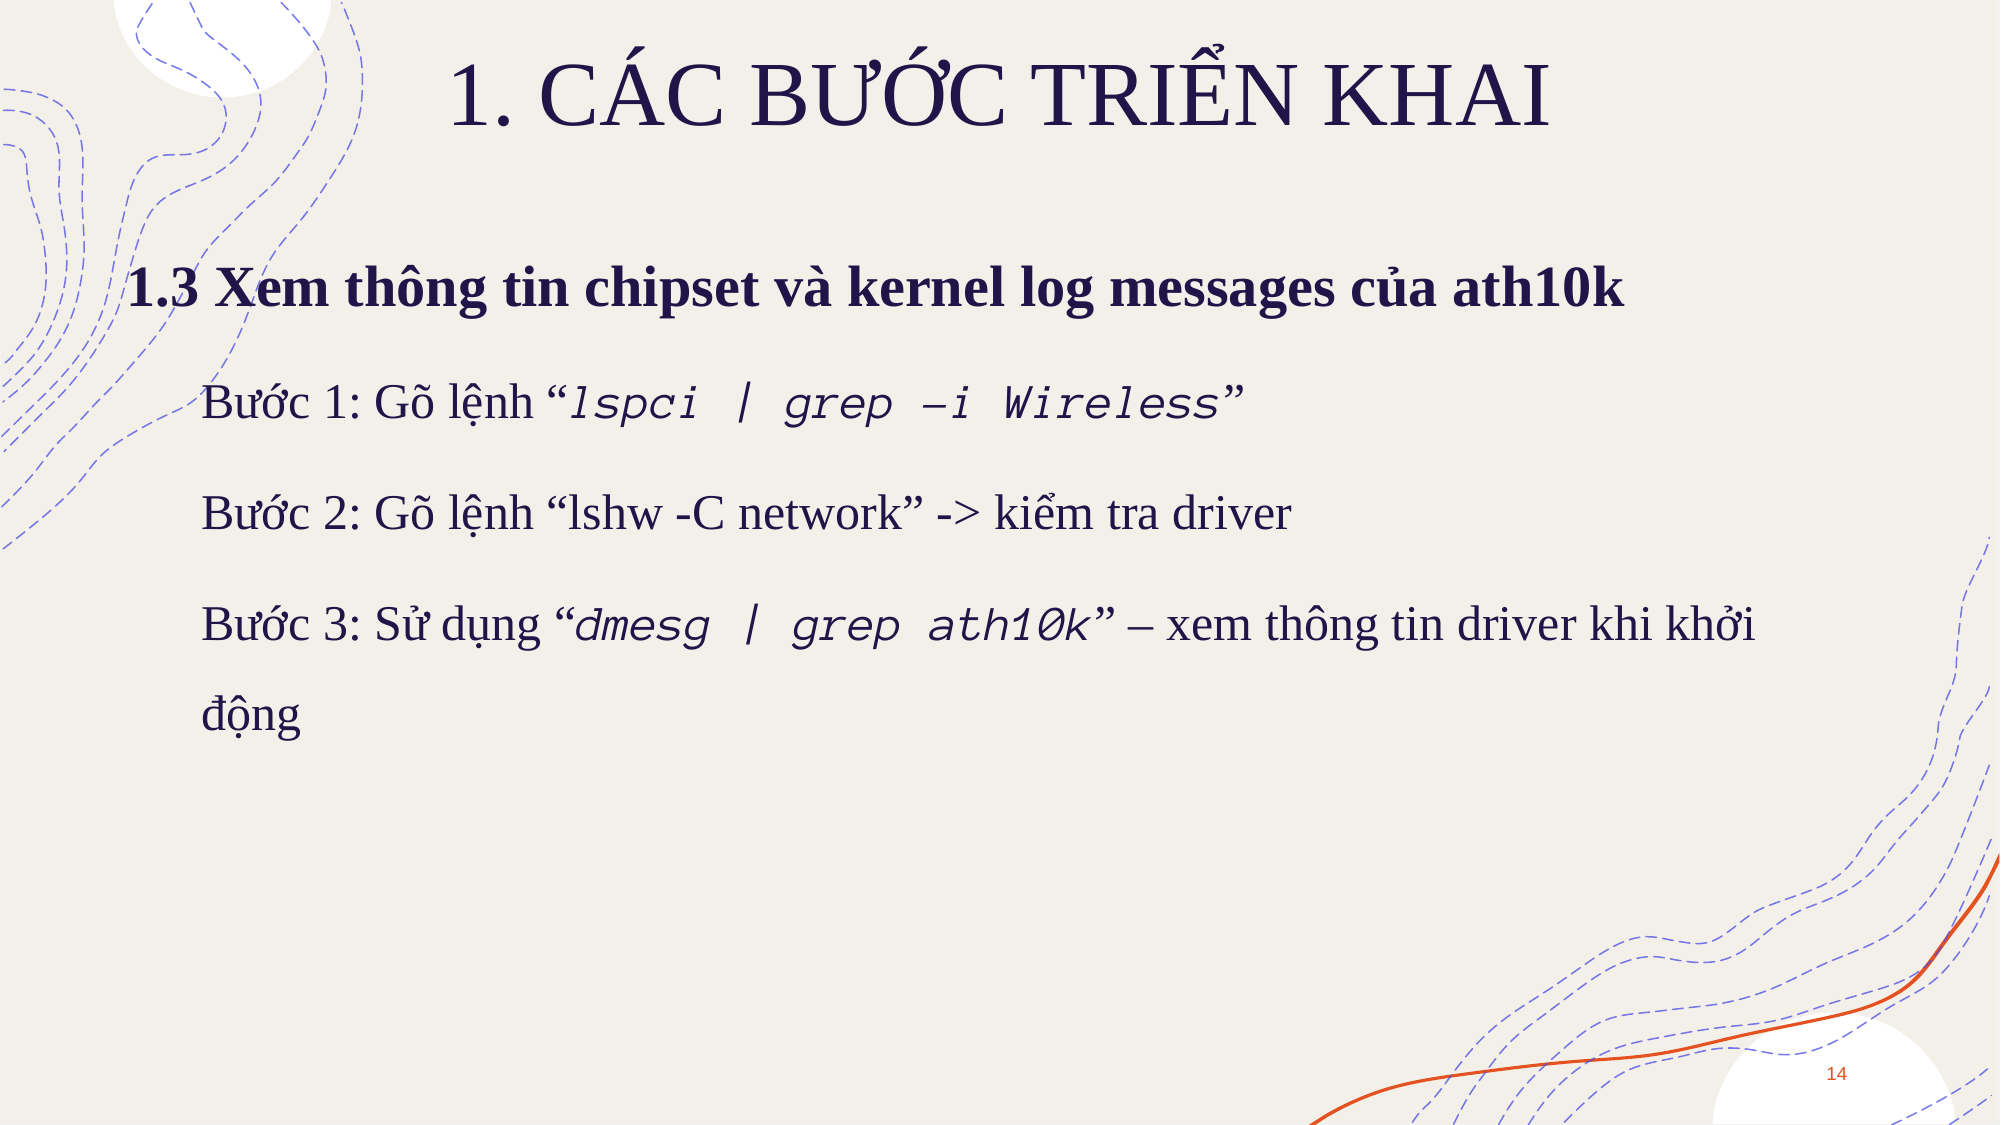

1. CÁC BƯỚC TRIỂN KHAI
1.3 Xem thông tin chipset và kernel log messages của ath10k
Bước 1: Gõ lệnh “lspci | grep –i Wireless”
Bước 2: Gõ lệnh “lshw -C network” -> kiểm tra driver
Bước 3: Sử dụng “dmesg | grep ath10k” – xem thông tin driver khi khởi động

14